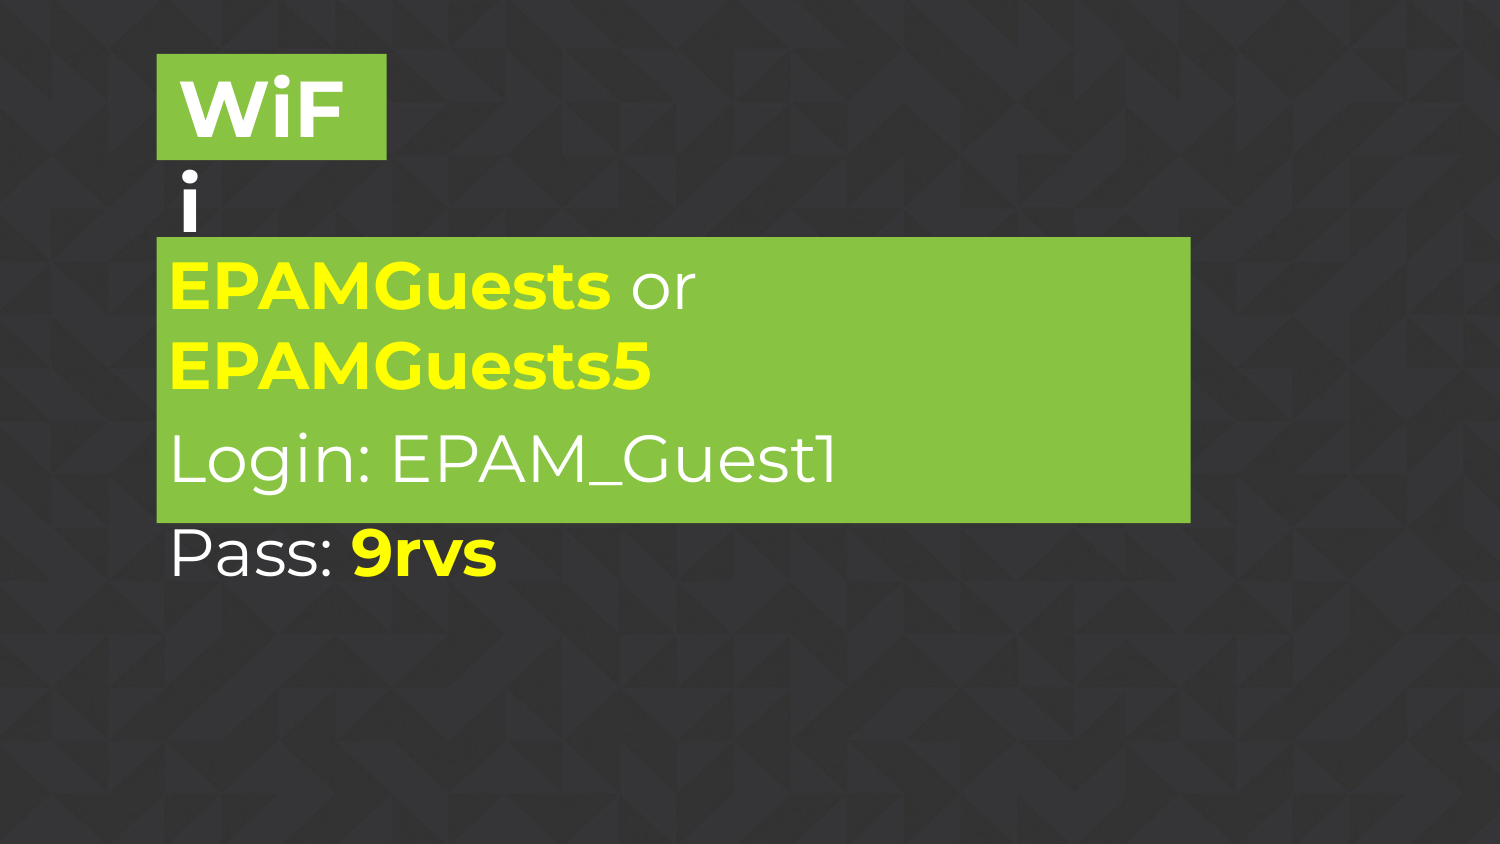

# WiFi
EPAMGuests or EPAMGuests5
Login: EPAM_Guest1
Pass: 9rvs